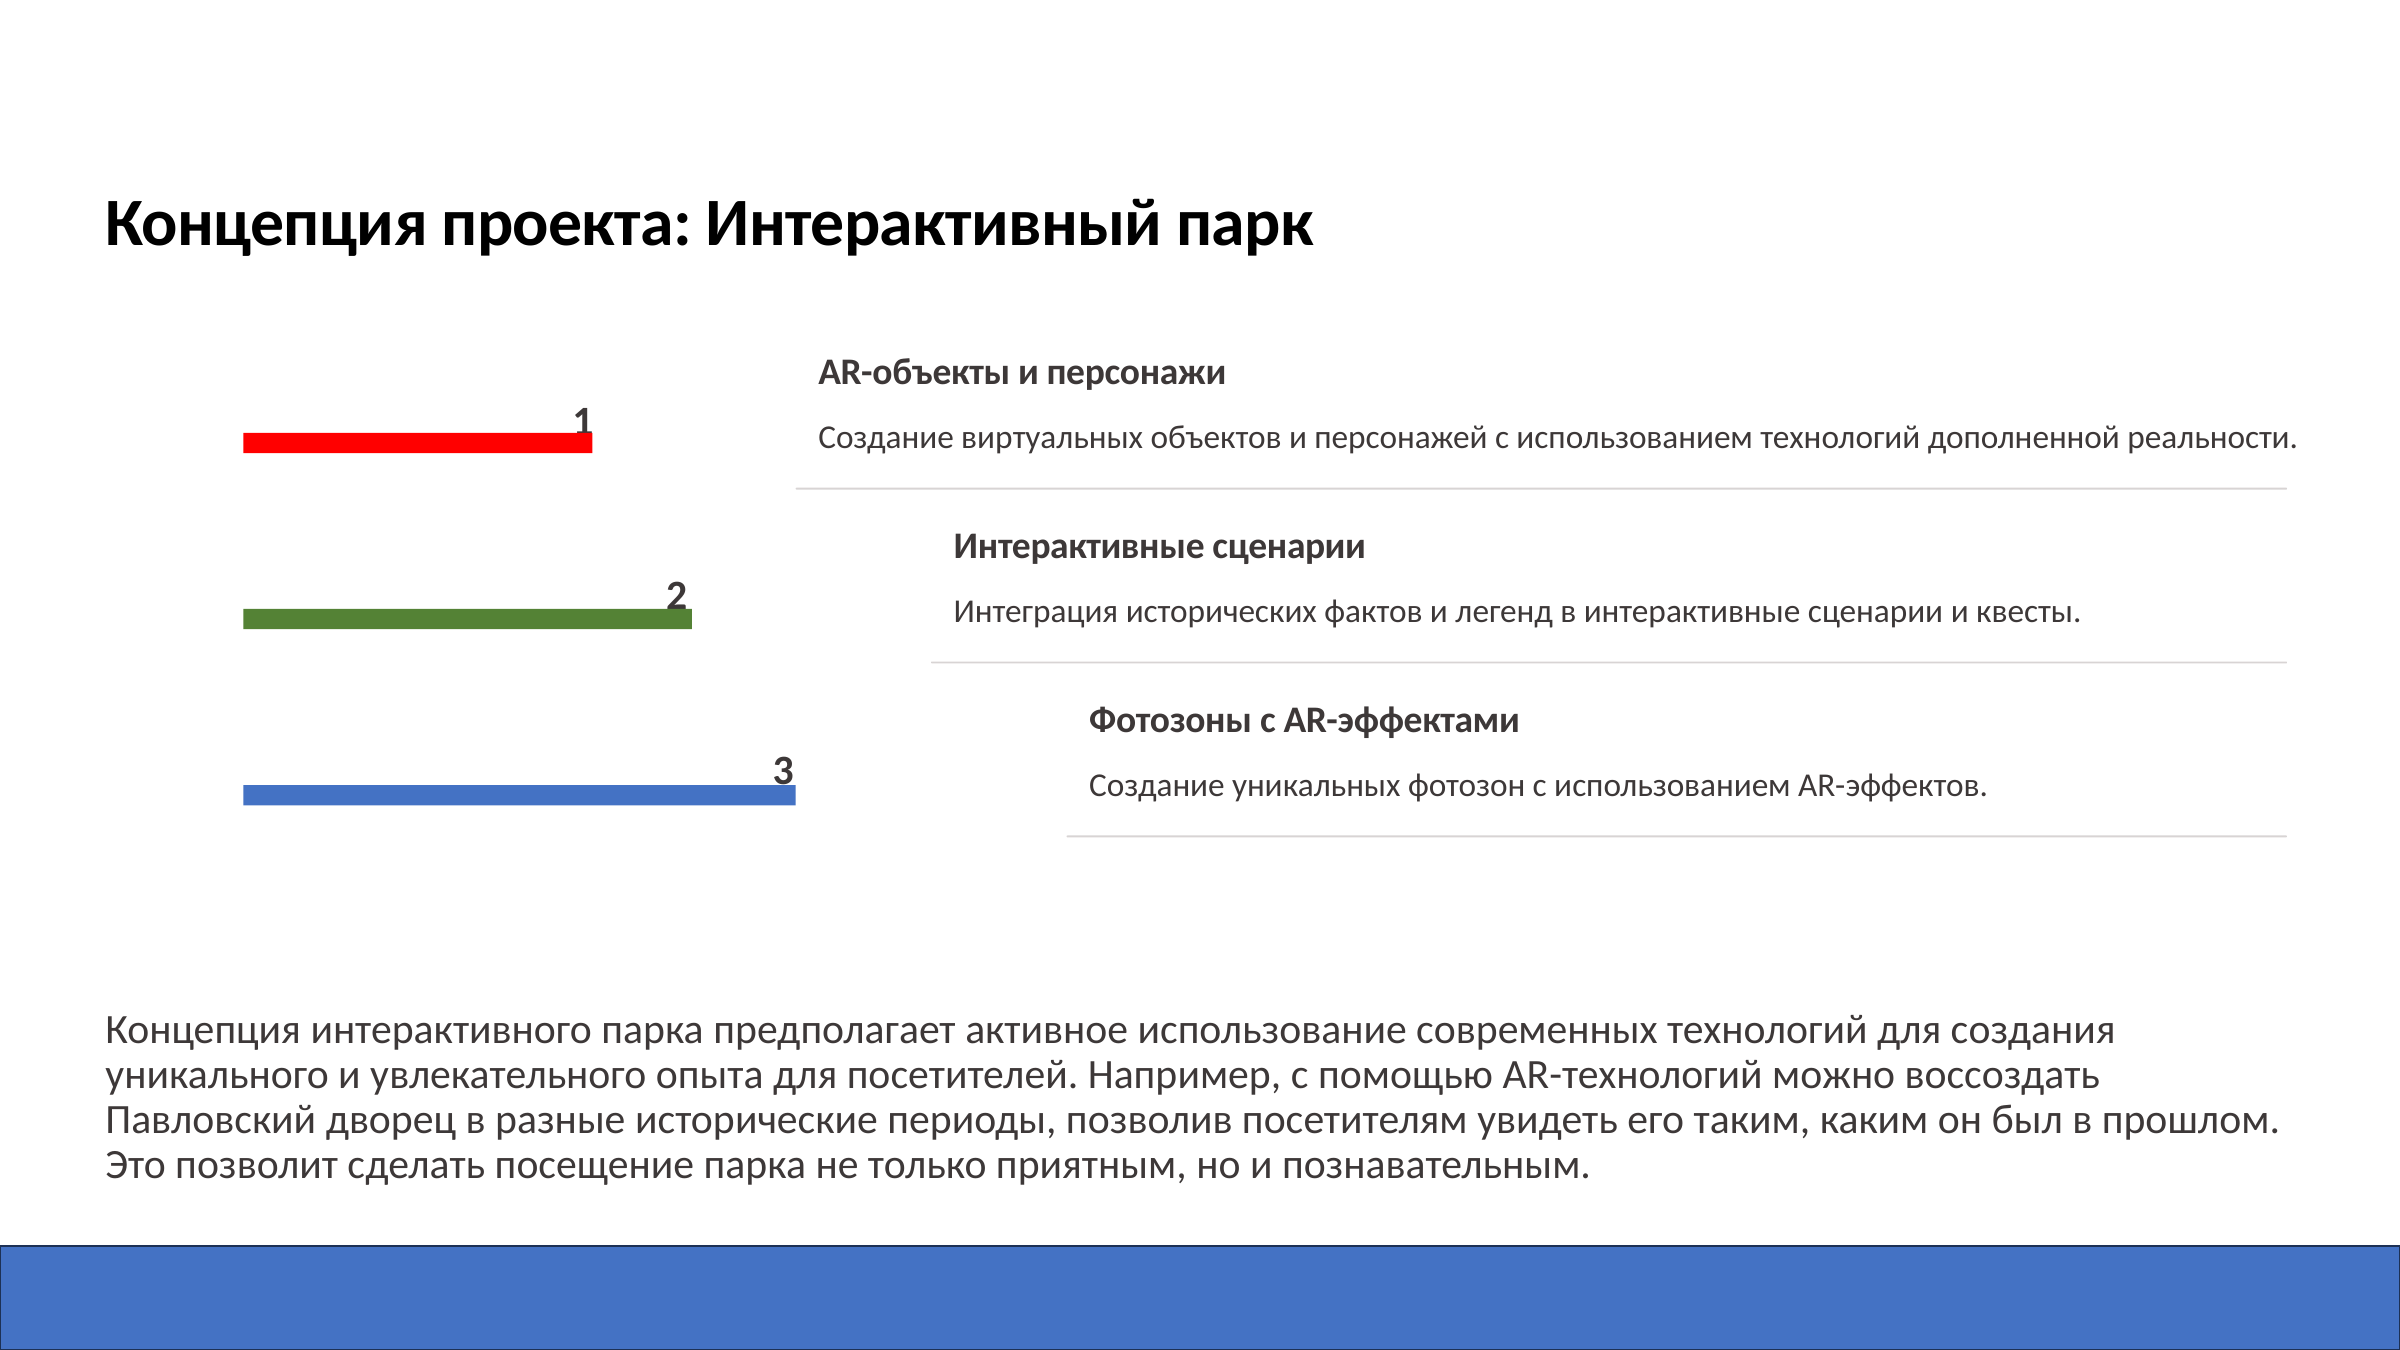

Концепция проекта: Интерактивный парк
AR-объекты и персонажи
1
Создание виртуальных объектов и персонажей с использованием технологий дополненной реальности.

Интерактивные сценарии
2
Интеграция исторических фактов и легенд в интерактивные сценарии и квесты.

Фотозоны с AR-эффектами
3
Создание уникальных фотозон с использованием AR-эффектов.

Концепция интерактивного парка предполагает активное использование современных технологий для создания уникального и увлекательного опыта для посетителей. Например, с помощью AR-технологий можно воссоздать Павловский дворец в разные исторические периоды, позволив посетителям увидеть его таким, каким он был в прошлом. Это позволит сделать посещение парка не только приятным, но и познавательным.